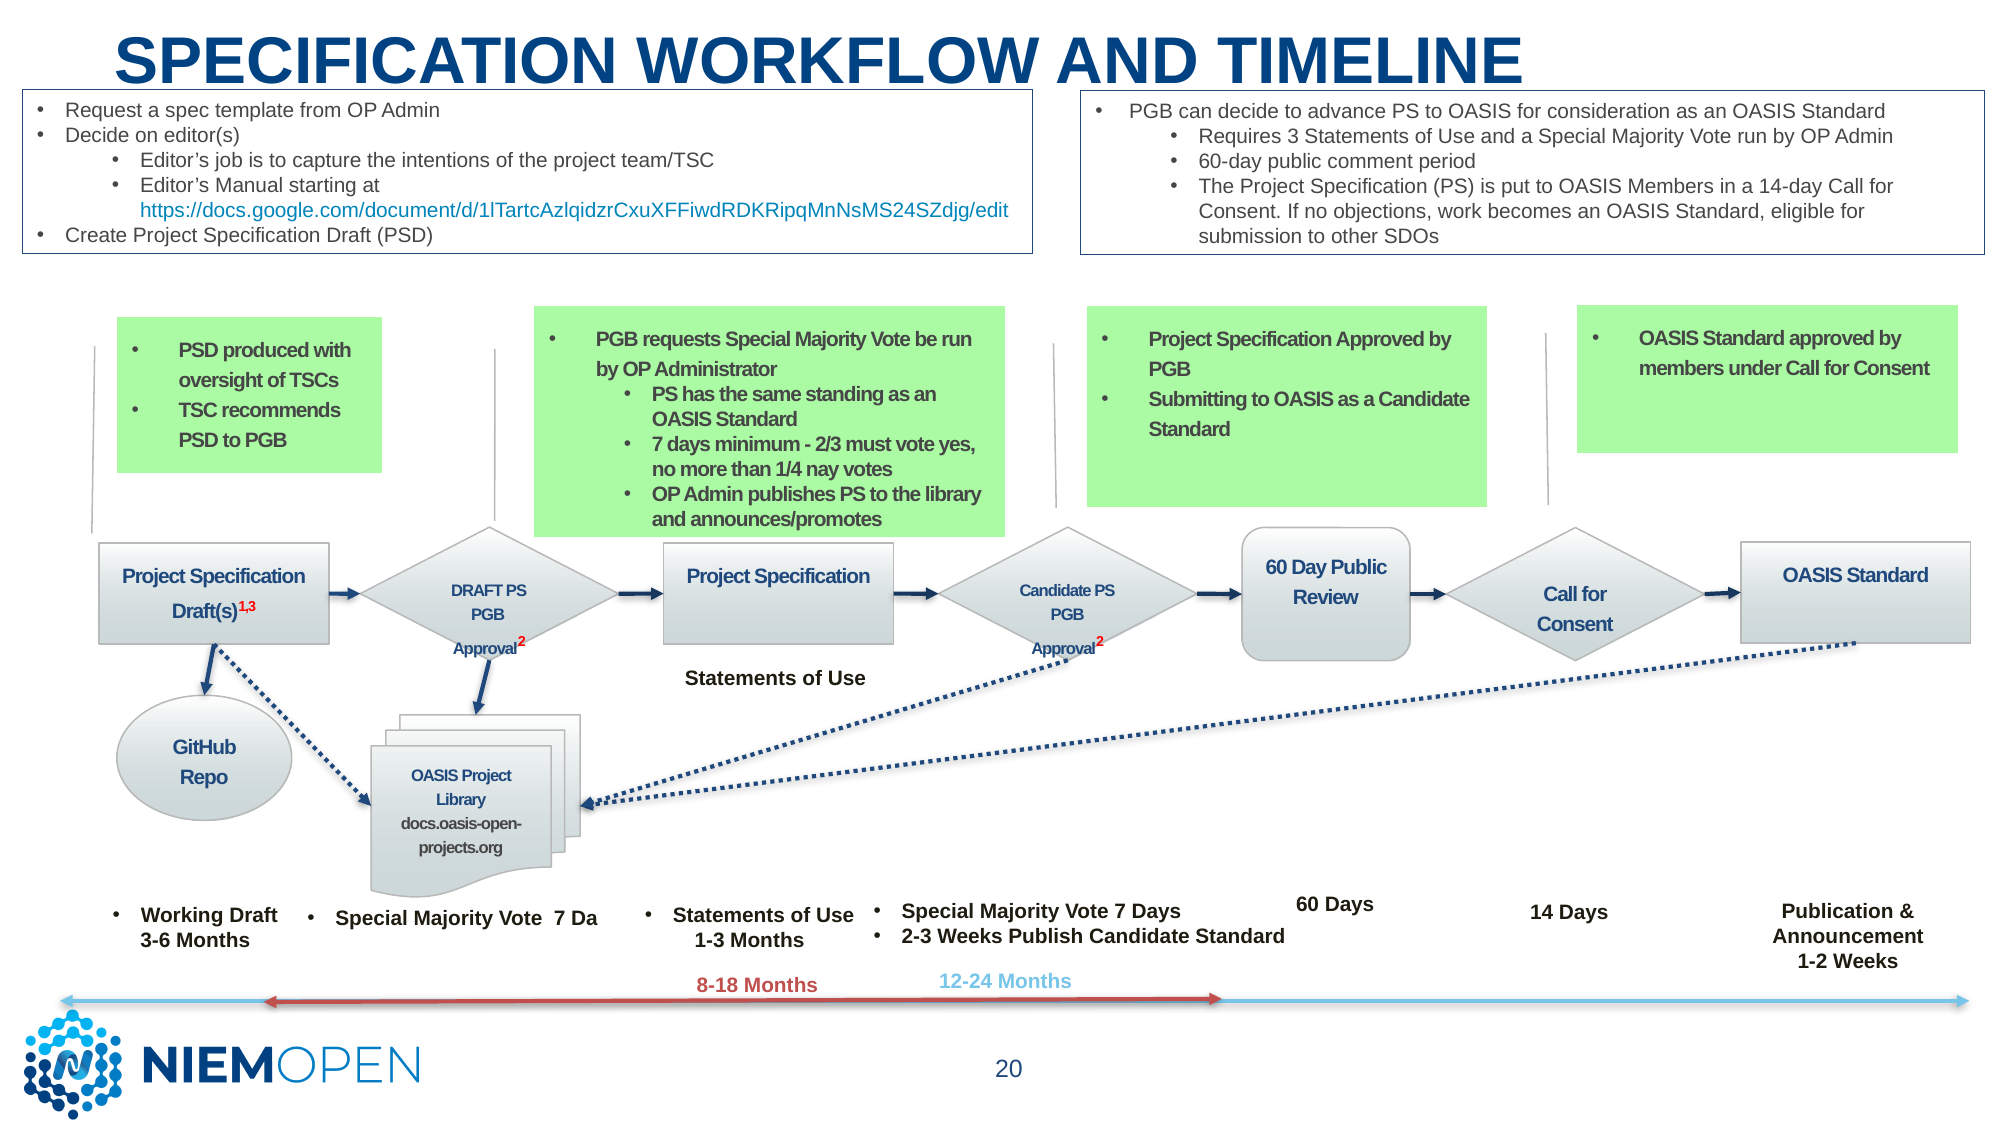

# Specification workflow and timeline
Request a spec template from OP Admin
Decide on editor(s)
Editor’s job is to capture the intentions of the project team/TSC
Editor’s Manual starting at https://docs.google.com/document/d/1lTartcAzlqidzrCxuXFFiwdRDKRipqMnNsMS24SZdjg/edit
Create Project Specification Draft (PSD)
 PGB can decide to advance PS to OASIS for consideration as an OASIS Standard
Requires 3 Statements of Use and a Special Majority Vote run by OP Admin
60-day public comment period
The Project Specification (PS) is put to OASIS Members in a 14-day Call for Consent. If no objections, work becomes an OASIS Standard, eligible for submission to other SDOs
OASIS Standard approved by members under Call for Consent
Project Specification Approved by PGB
Submitting to OASIS as a Candidate Standard
PGB requests Special Majority Vote be run by OP Administrator
PS has the same standing as an OASIS Standard
7 days minimum - 2/3 must vote yes, no more than 1/4 nay votes
OP Admin publishes PS to the library and announces/promotes

PSD produced with oversight of TSCs
TSC recommends PSD to PGB
Candidate PS
PGB
Approval2
DRAFT PS
PGB  Approval2
60 Day Public Review
Call for
Consent
OASIS Standard
Project Specification
Project Specification
Draft(s)1,3
Statements of Use
GitHub Repo
OASIS Project Library
docs.oasis-open-projects.org
60 Days
Special Majority Vote 7 Days
2-3 Weeks Publish Candidate Standard
Publication &
Announcement
1-2 Weeks
14 Days
Working Draft
3-6 Months
Statements of Use
1-3 Months
Special Majority Vote  7 Days
12-24 Months
8-18 Months
20